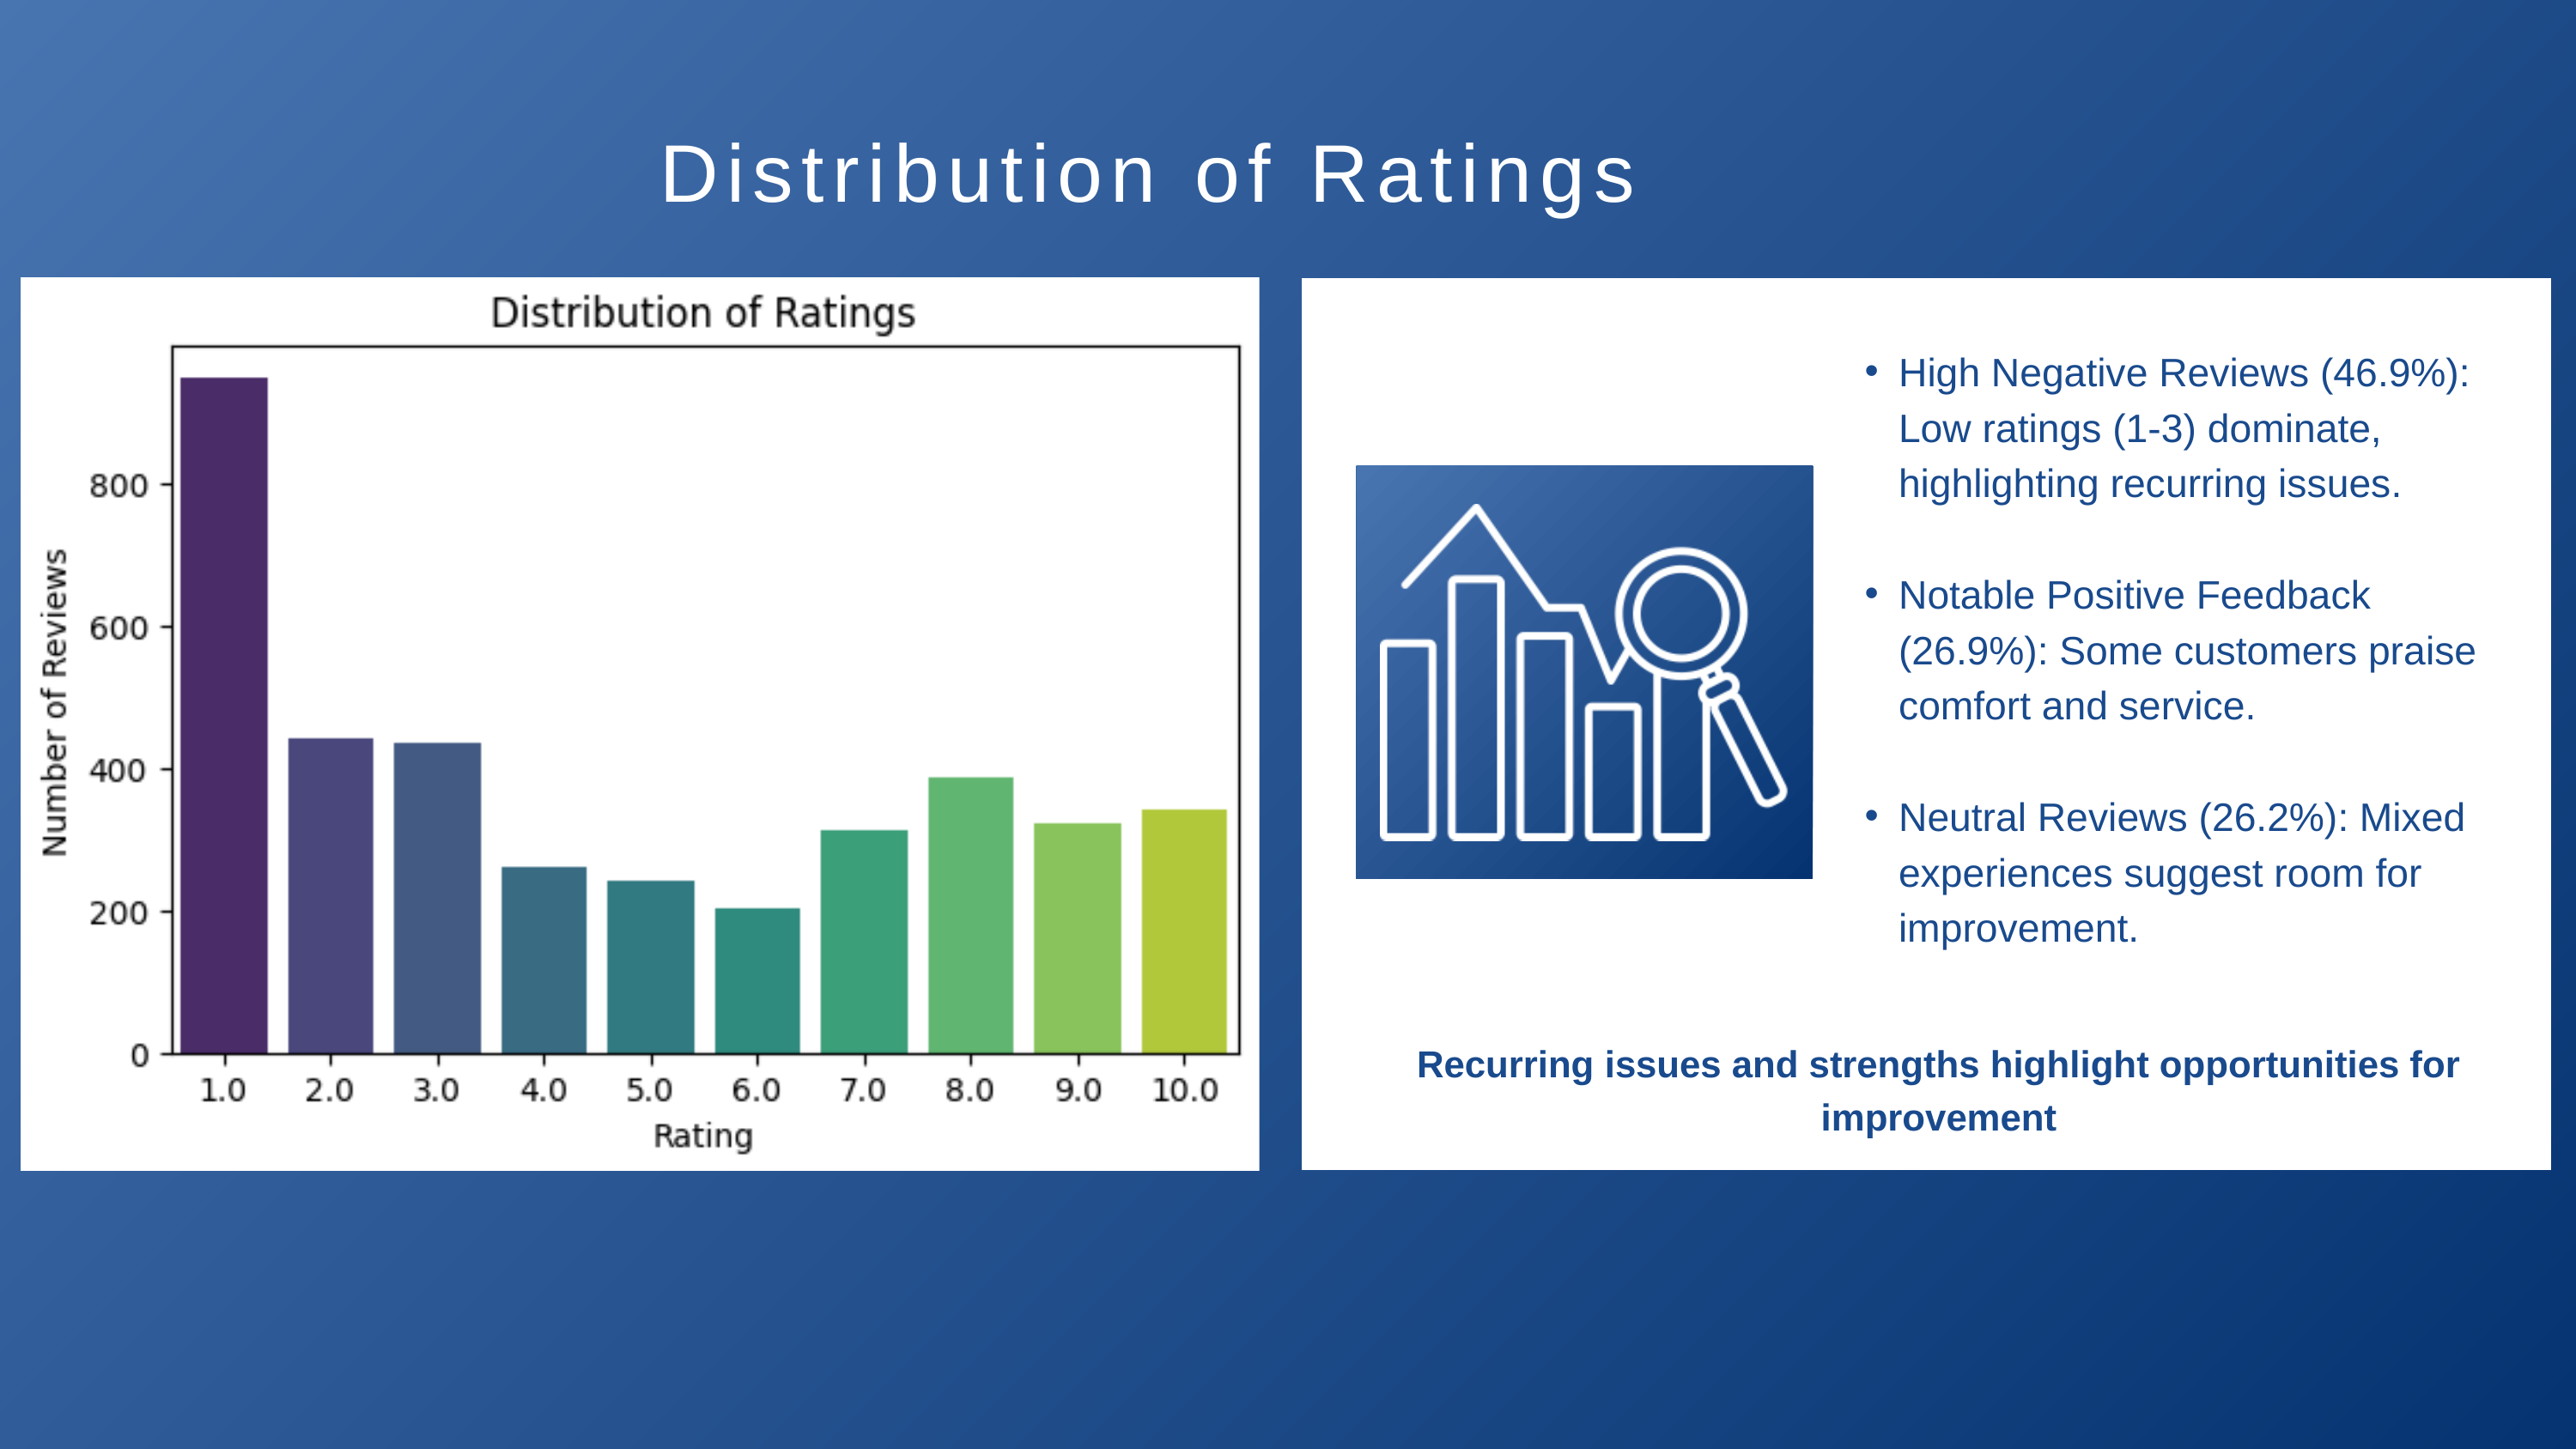

Distribution of Ratings

High Negative Reviews (46.9%): Low ratings (1-3) dominate, highlighting recurring issues.

Notable Positive Feedback (26.9%): Some customers praise comfort and service.

Neutral Reviews (26.2%): Mixed experiences suggest room for improvement.

Recurring issues and strengths highlight opportunities for improvement